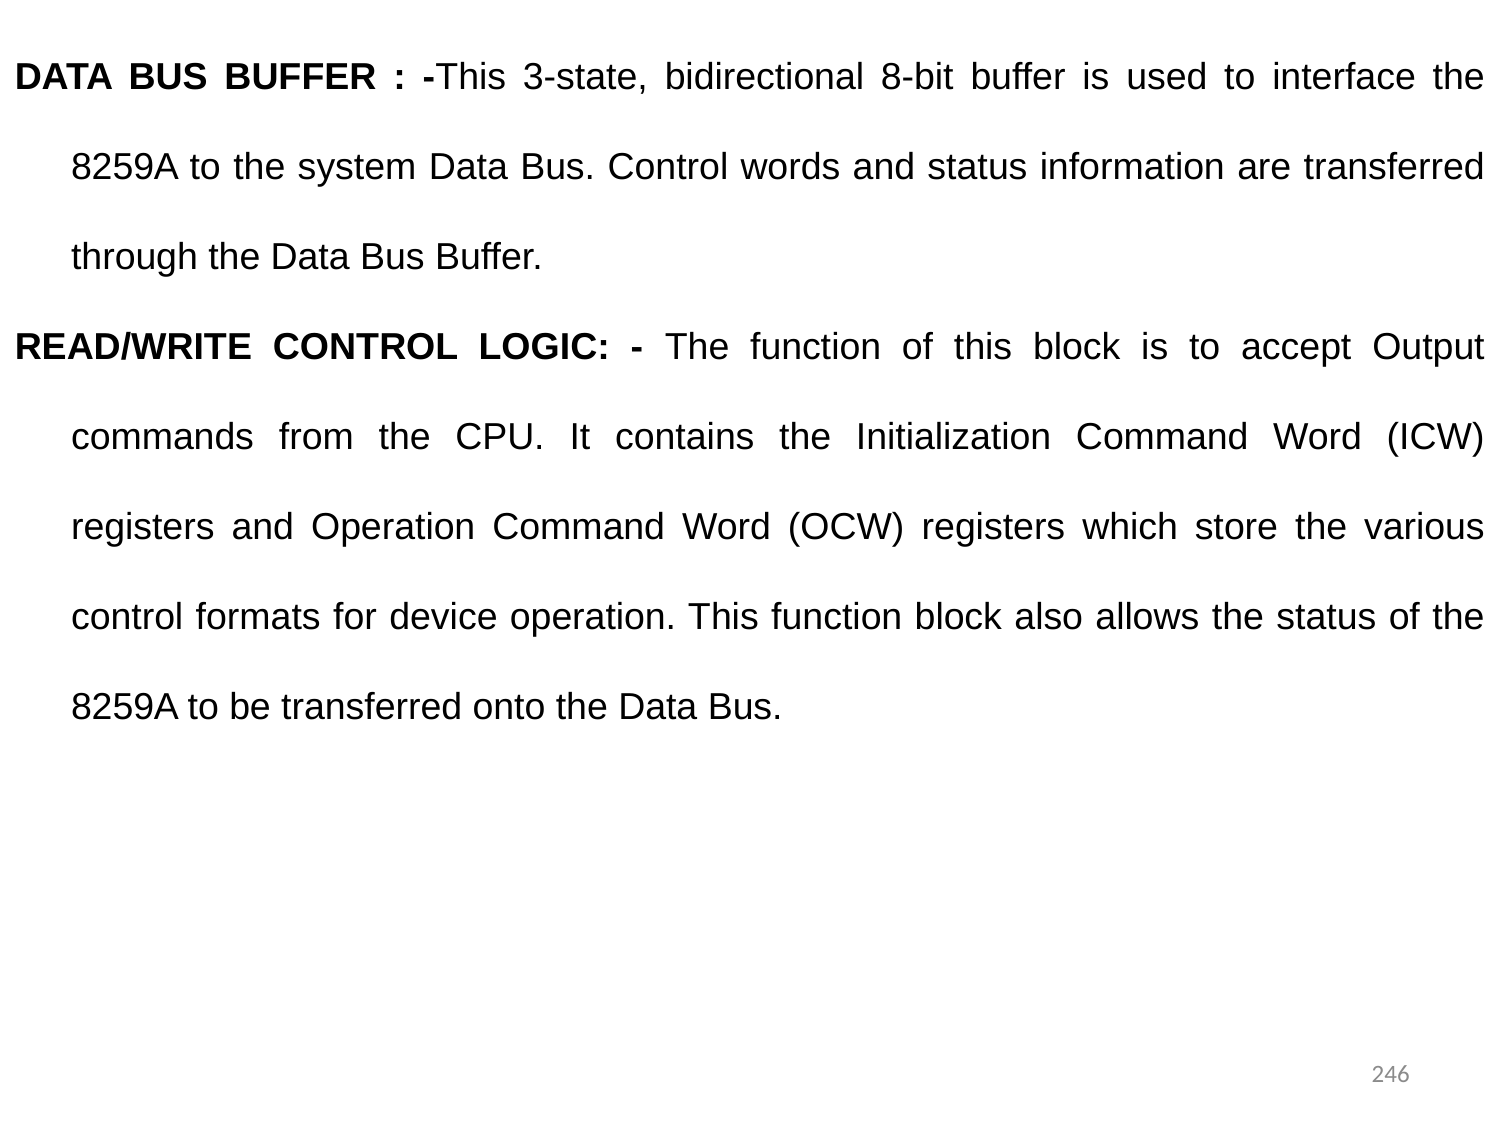

DATA BUS BUFFER : -This 3-state, bidirectional 8-bit buffer is used to interface the 8259A to the system Data Bus. Control words and status information are transferred through the Data Bus Buffer.
READ/WRITE CONTROL LOGIC: - The function of this block is to accept Output commands from the CPU. It contains the Initialization Command Word (ICW) registers and Operation Command Word (OCW) registers which store the various control formats for device operation. This function block also allows the status of the 8259A to be transferred onto the Data Bus.
246